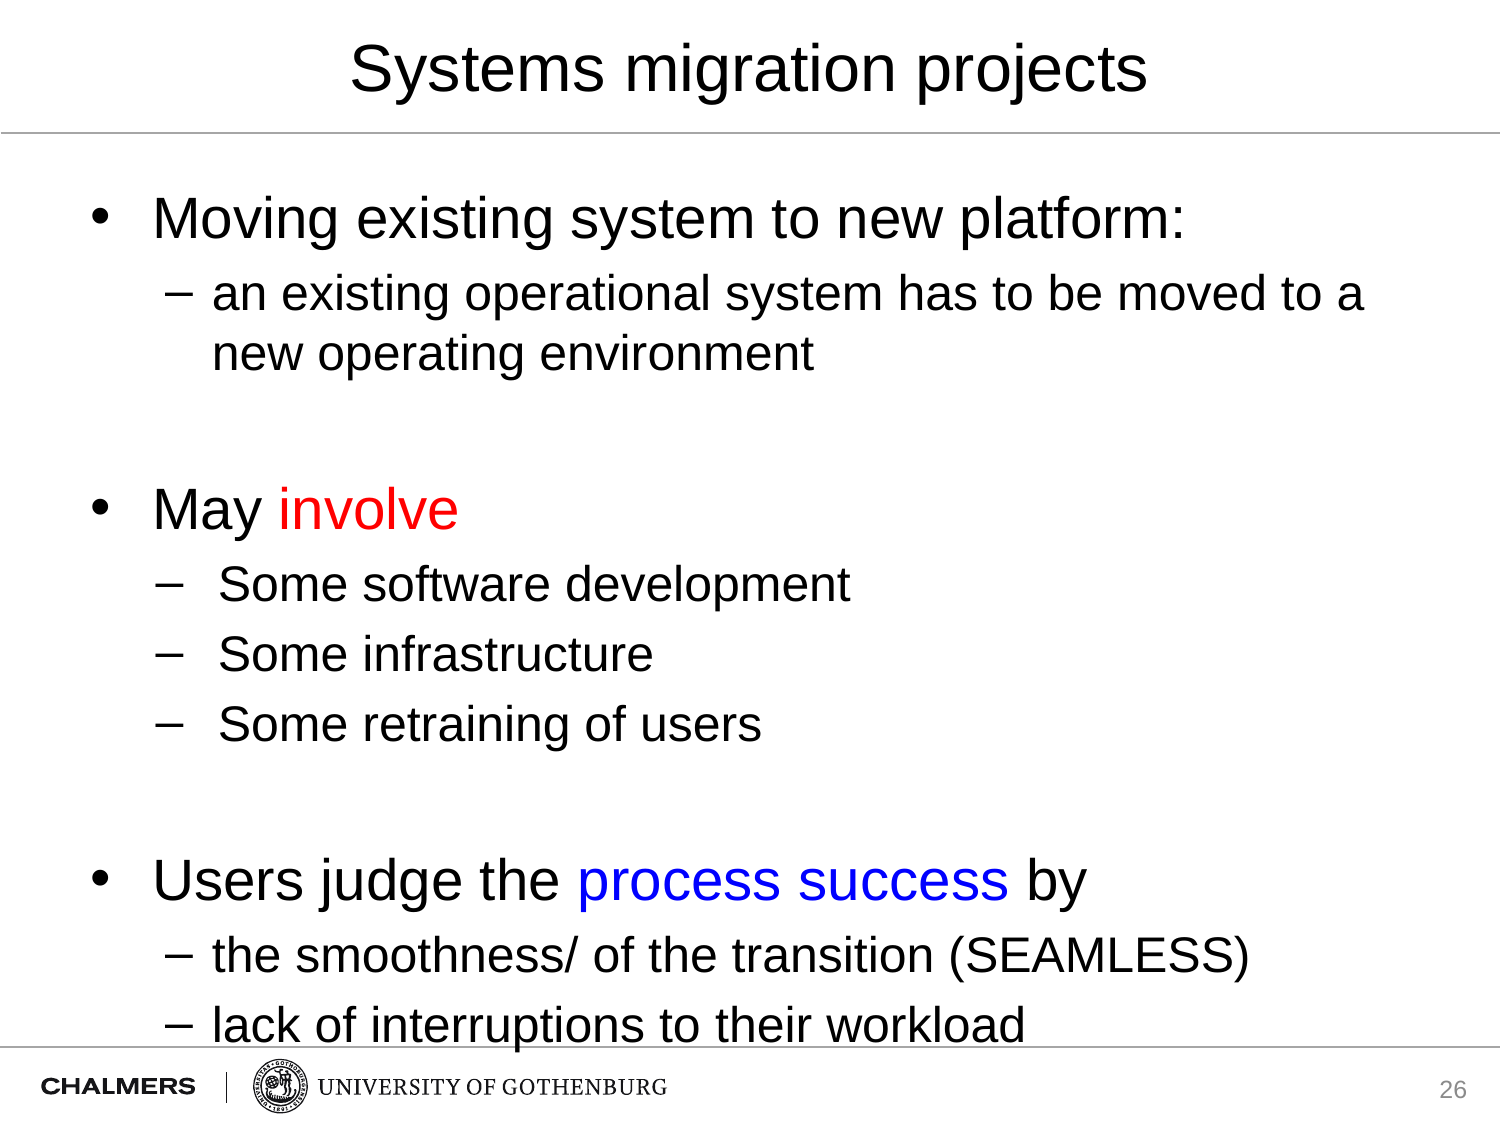

# Systems migration projects
Moving existing system to new platform:
an existing operational system has to be moved to a new operating environment

May involve
Some software development
Some infrastructure
Some retraining of users

Users judge the process success by
the smoothness/ of the transition (SEAMLESS)
lack of interruptions to their workload

26